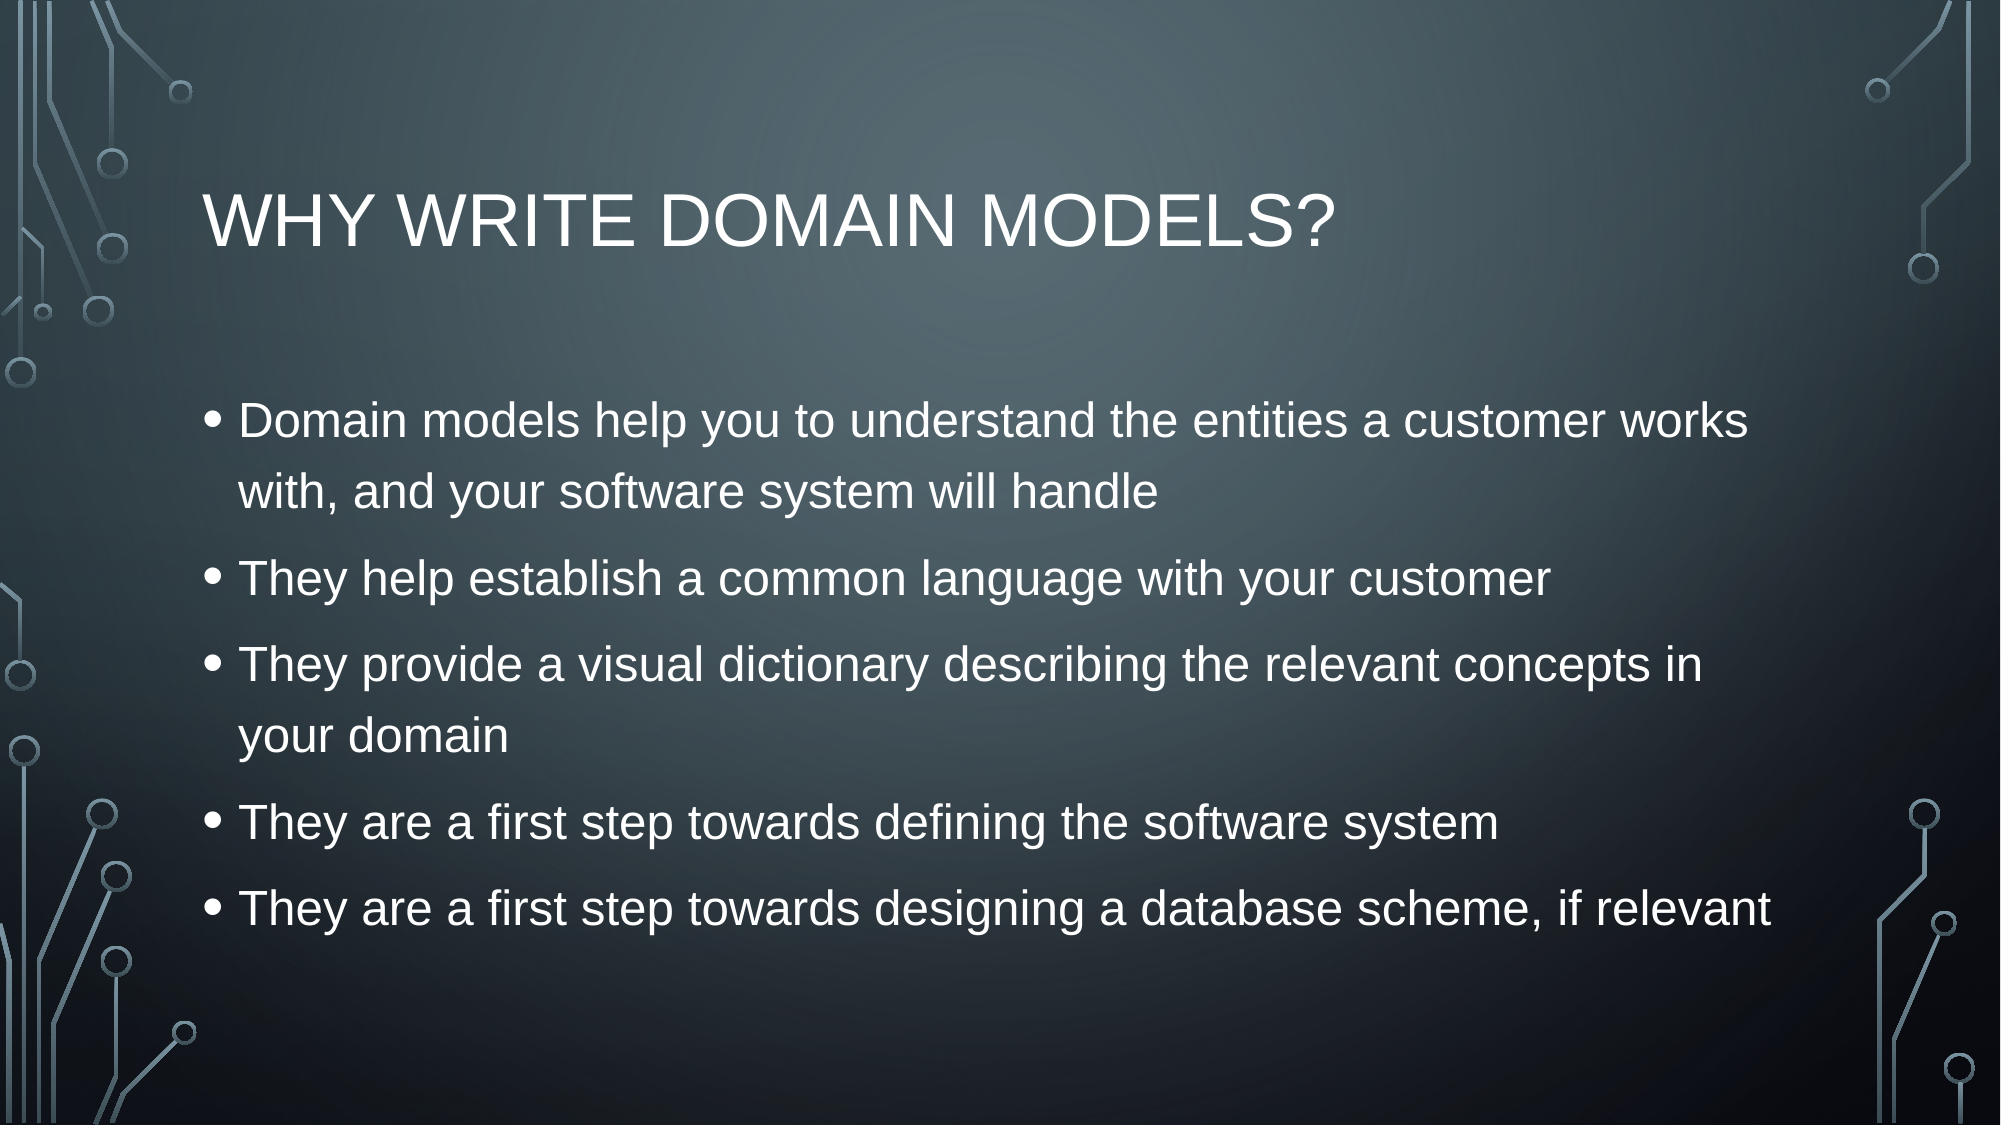

# Why write domain models?
Domain models help you to understand the entities a customer works with, and your software system will handle
They help establish a common language with your customer
They provide a visual dictionary describing the relevant concepts in your domain
They are a first step towards defining the software system
They are a first step towards designing a database scheme, if relevant